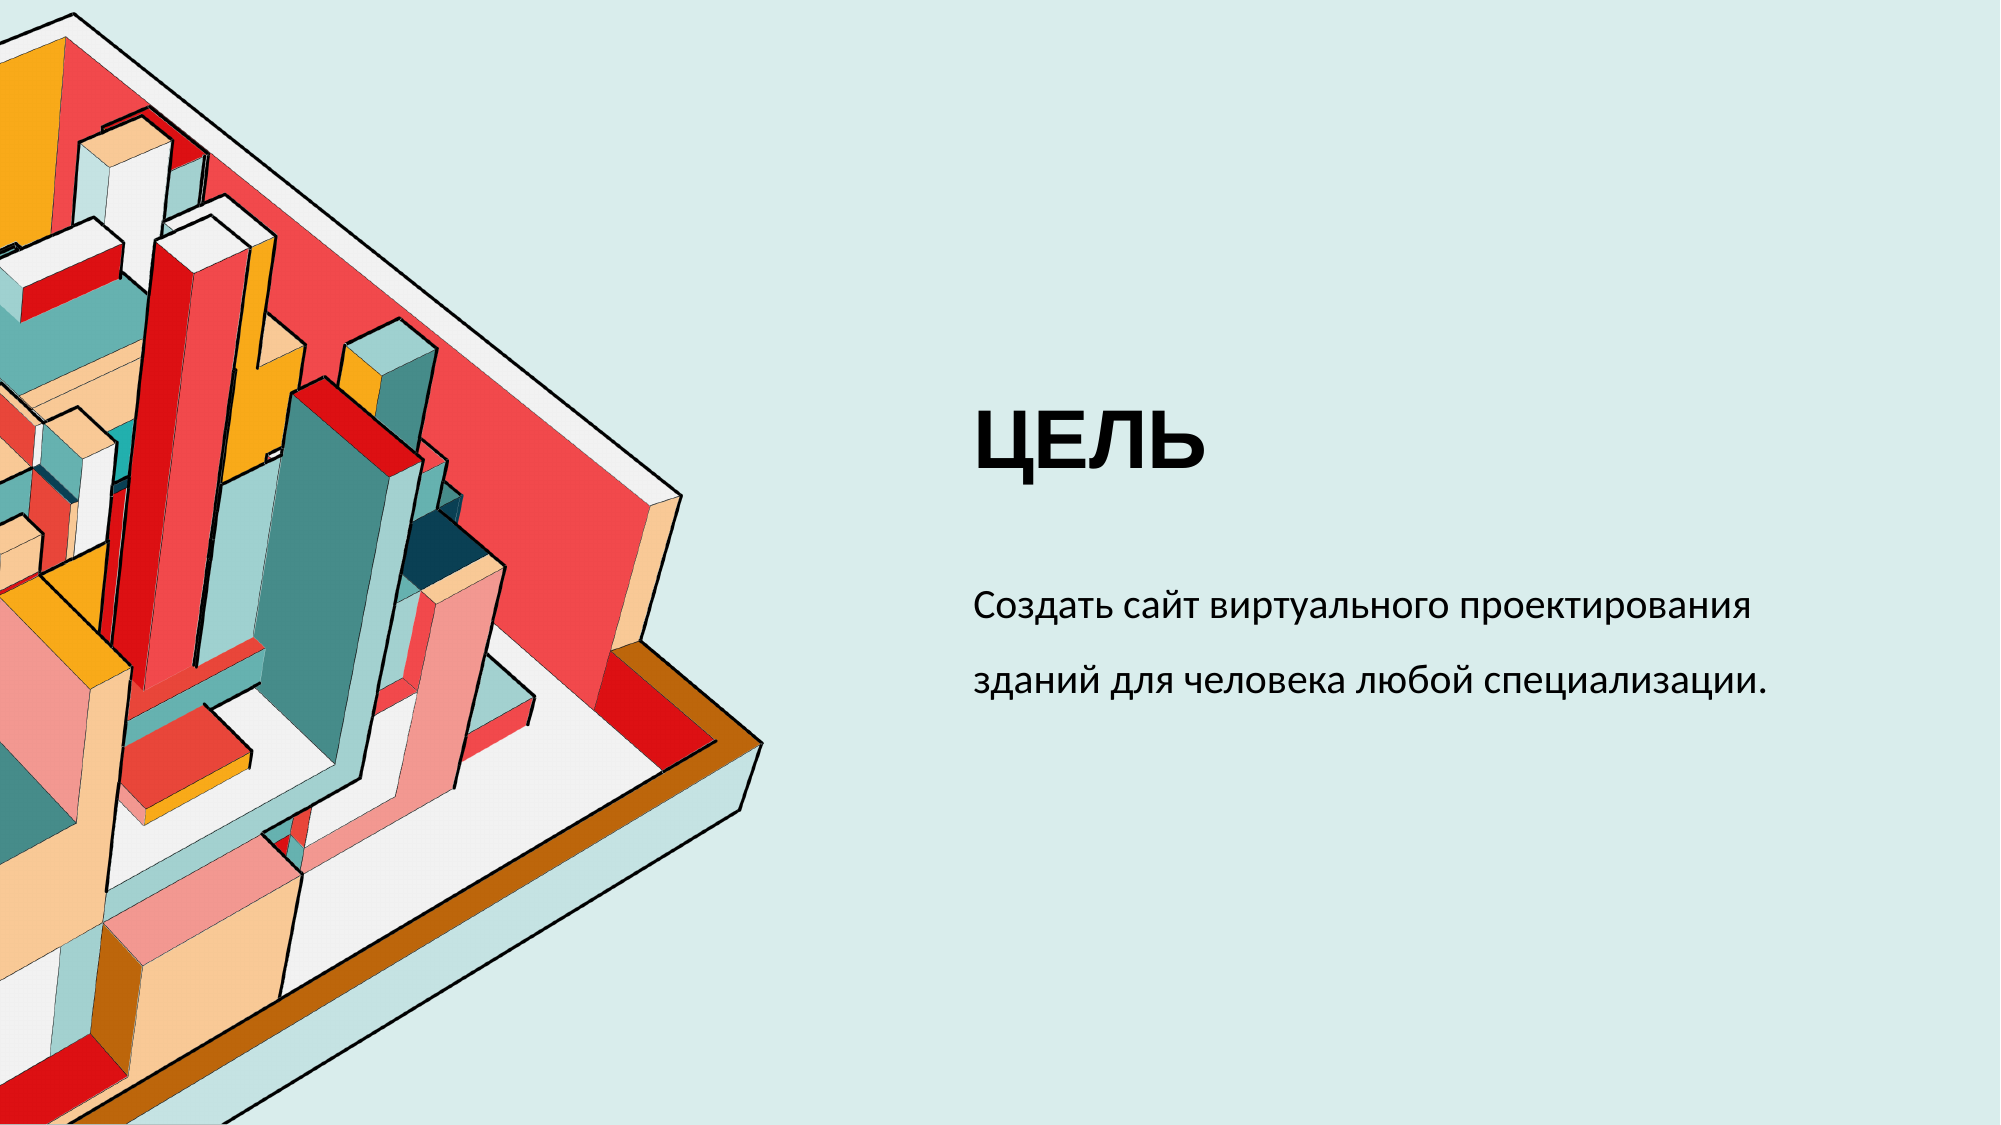

Цель
Создать сайт виртуального проектирования зданий для человека любой специализации.